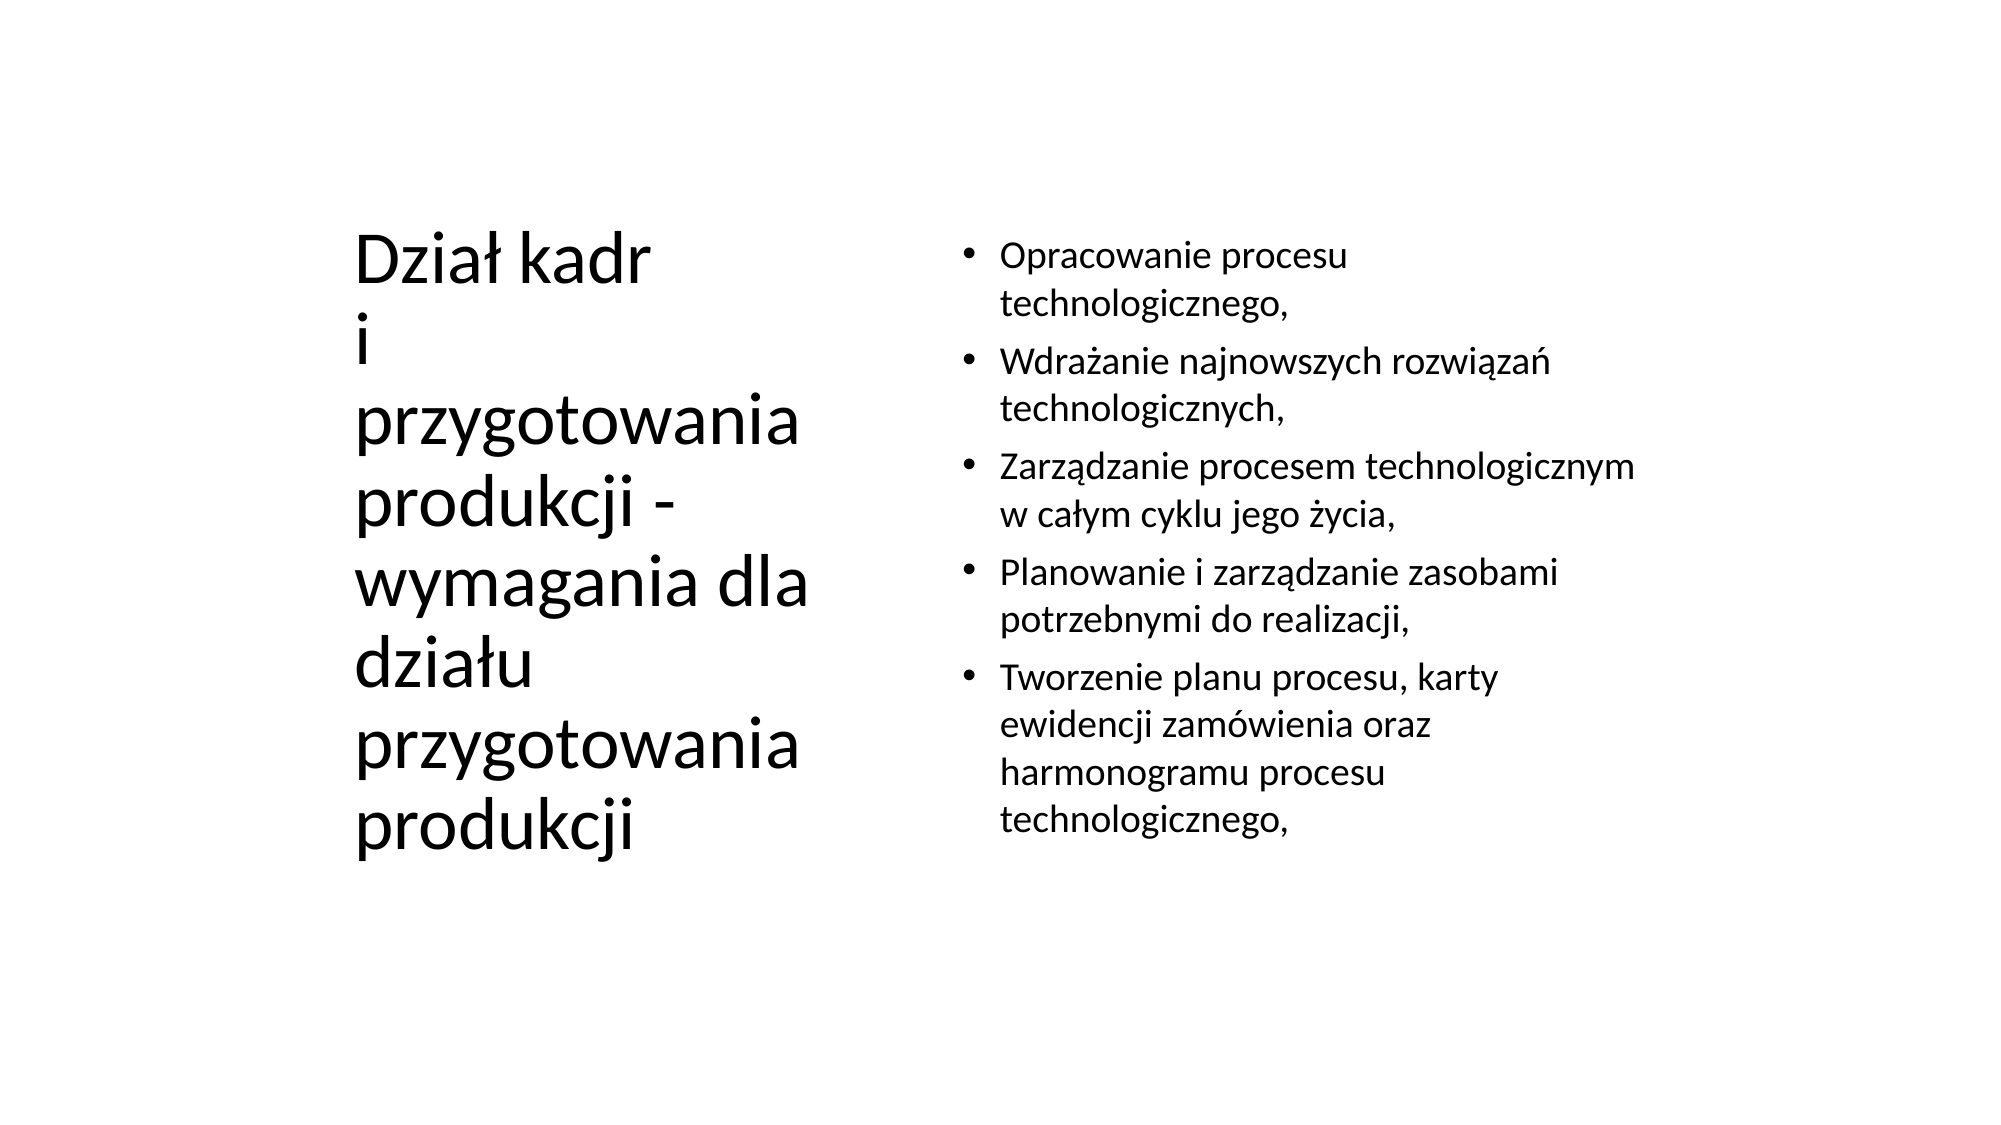

# Dział kadr i przygotowania produkcji - wymagania dla działu przygotowania produkcji
Opracowanie procesu technologicznego,
Wdrażanie najnowszych rozwiązań technologicznych,
Zarządzanie procesem technologicznym w całym cyklu jego życia,
Planowanie i zarządzanie zasobami potrzebnymi do realizacji,
Tworzenie planu procesu, karty ewidencji zamówienia oraz harmonogramu procesu technologicznego,